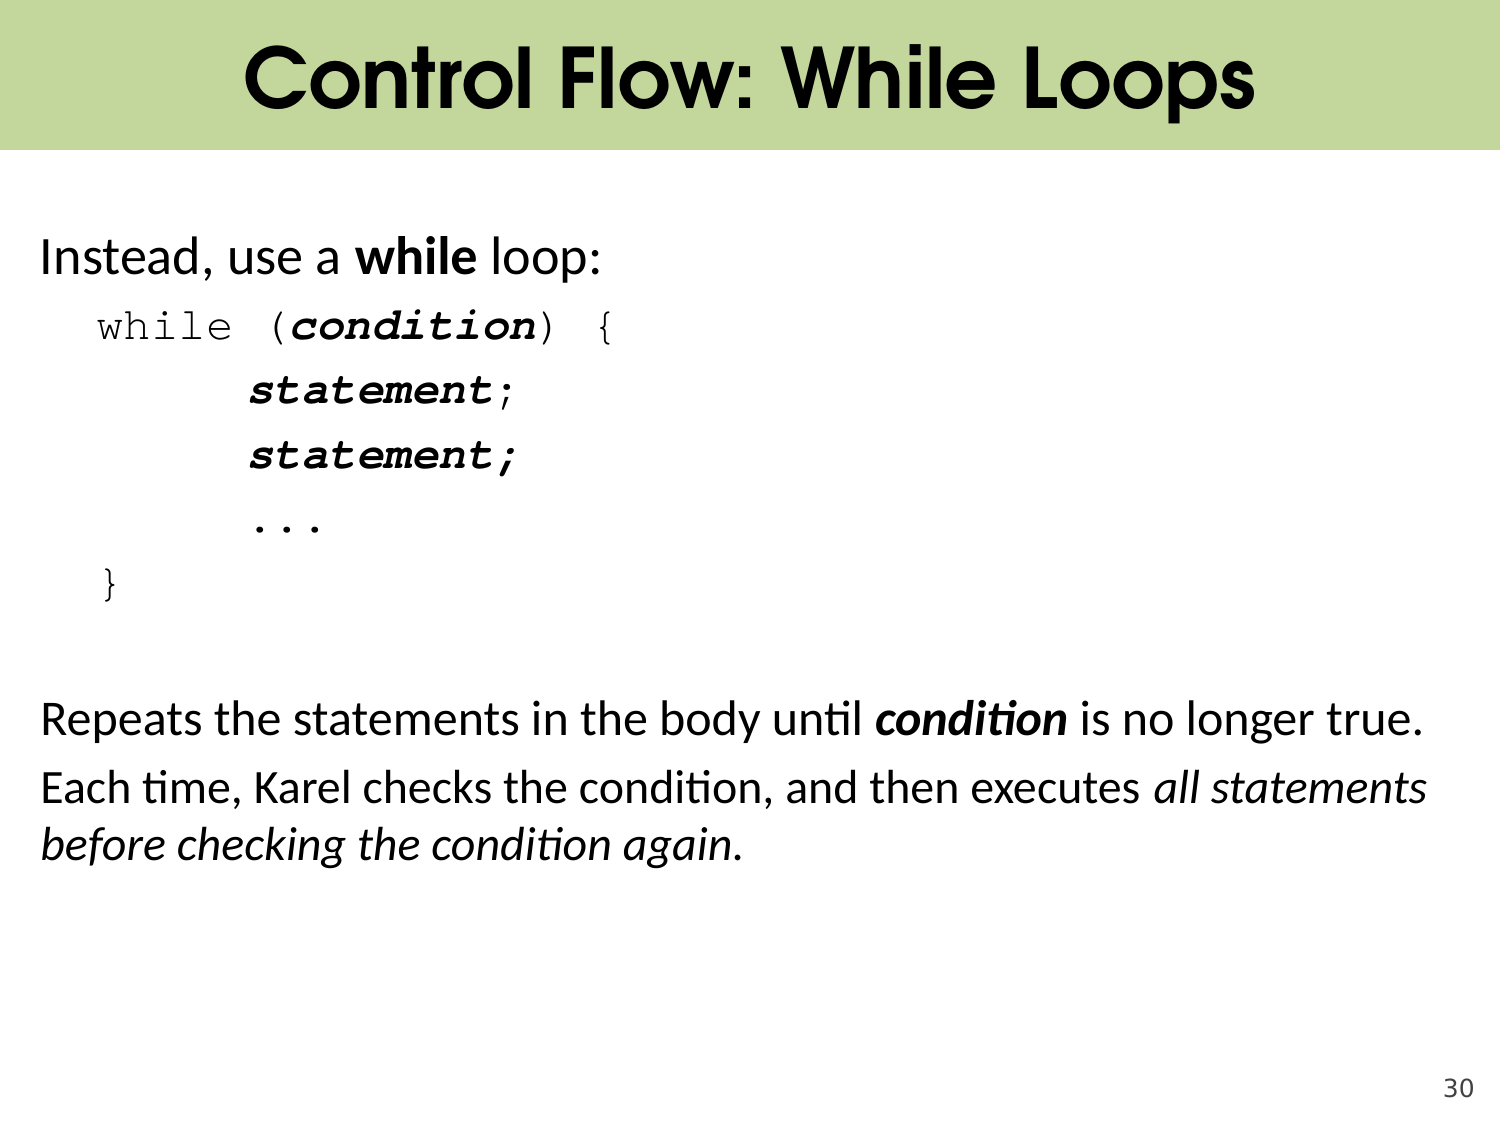

# Control Flow: While Loops
Instead, use a while loop:
while (condition) {
	statement;
	statement;
	...
}

Repeats the statements in the body until condition is no longer true.
Each time, Karel checks the condition, and then executes all statements before checking the condition again.